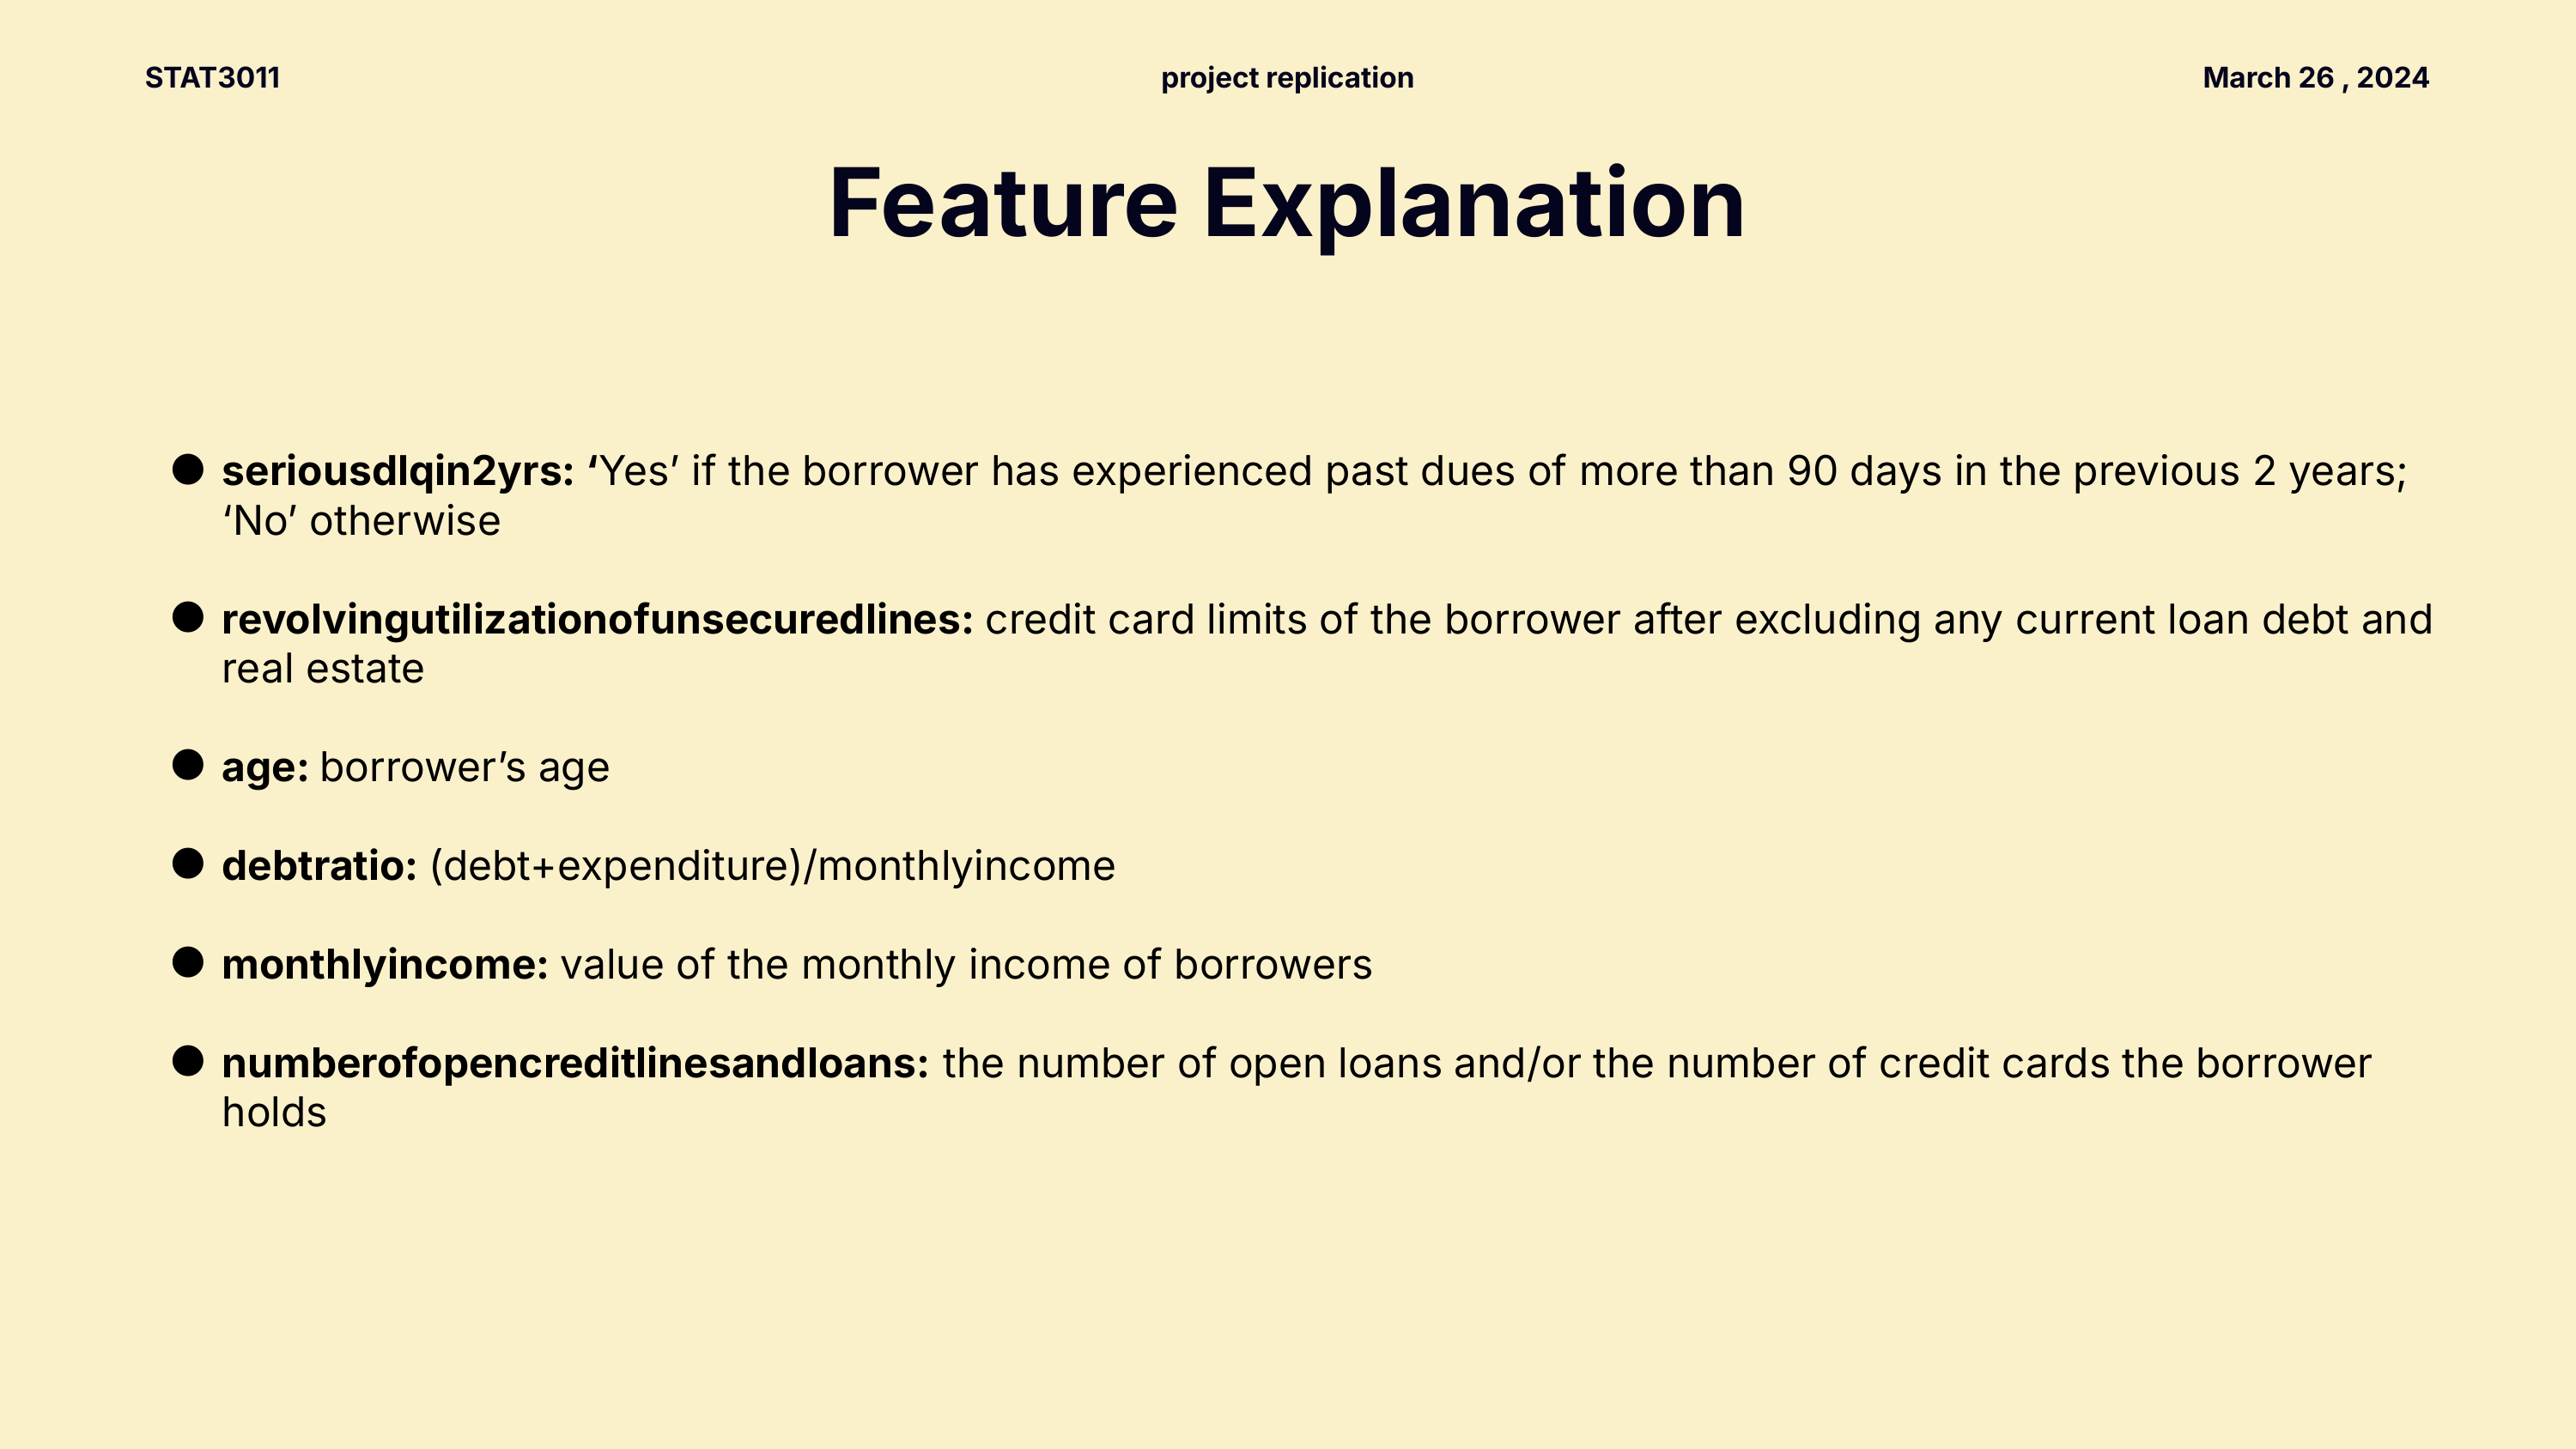

STAT3011
project replication
March 26 , 2024
Feature Explanation
seriousdlqin2yrs: ‘Yes’ if the borrower has experienced past dues of more than 90 days in the previous 2 years; ‘No’ otherwise
revolvingutilizationofunsecuredlines: credit card limits of the borrower after excluding any current loan debt and real estate
age: borrower’s age
debtratio: (debt+expenditure)/monthlyincome
monthlyincome: value of the monthly income of borrowers
numberofopencreditlinesandloans: the number of open loans and/or the number of credit cards the borrower holds